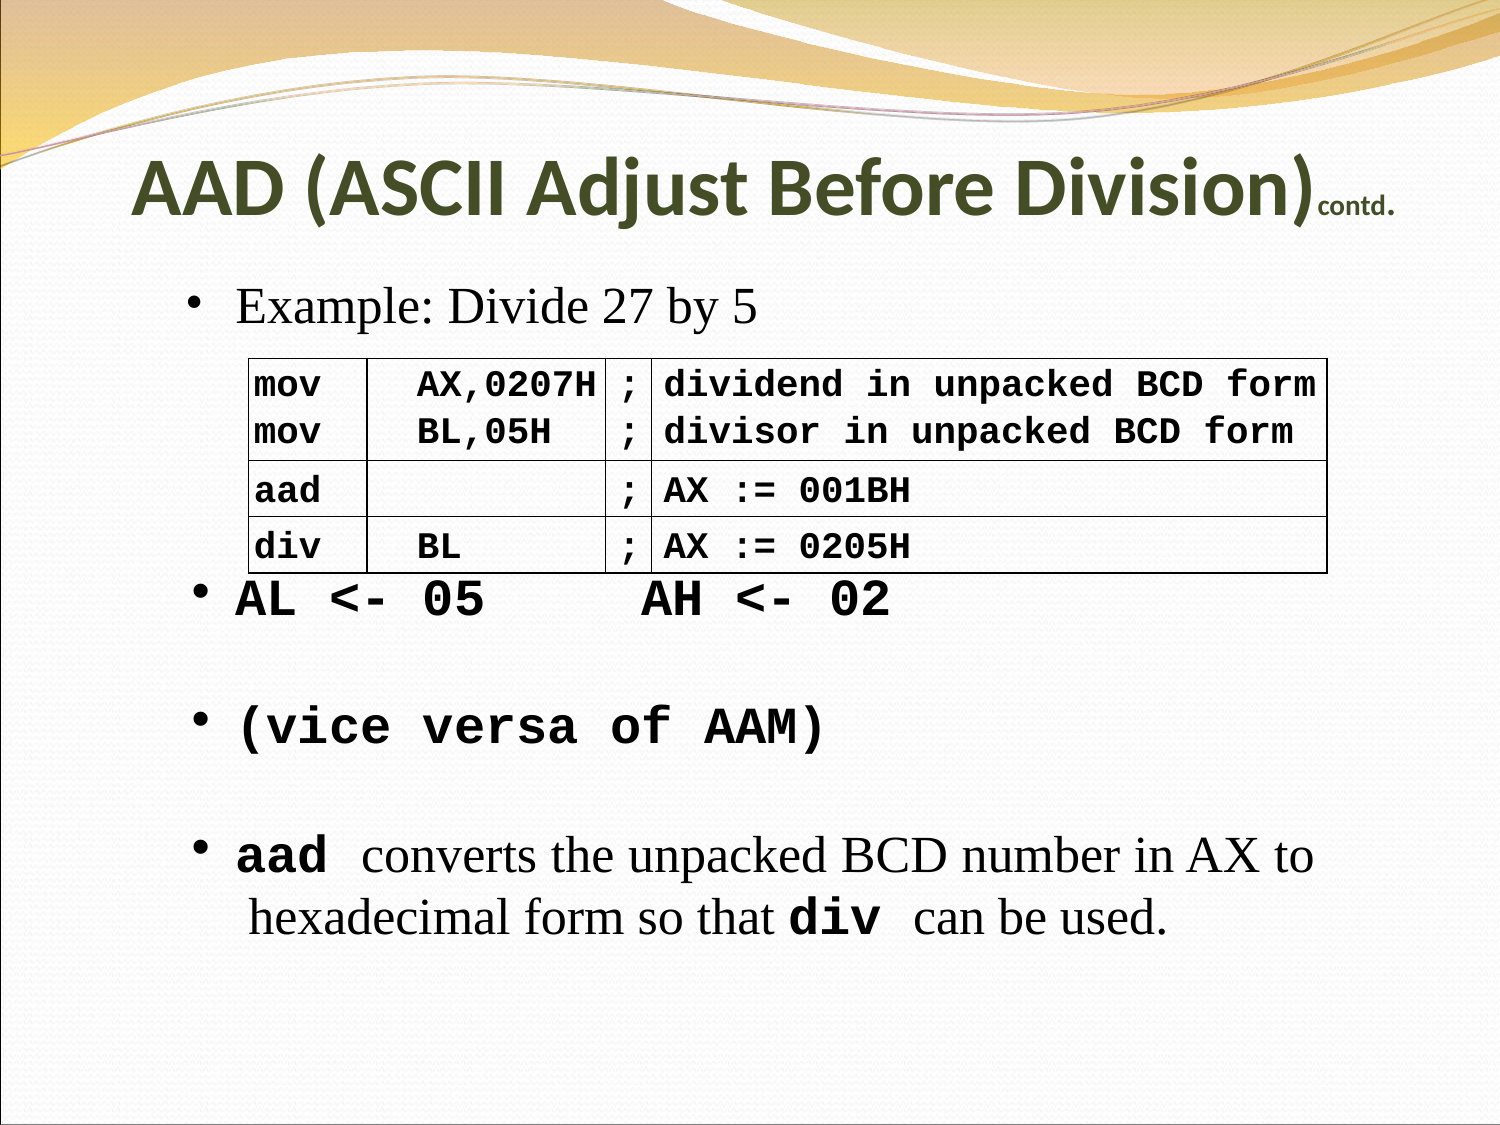

# AAD (ASCII Adjust Before Division)contd.
Example: Divide 27 by 5
| mov mov | AX,0207H BL,05H | ; ; | dividend in unpacked BCD form divisor in unpacked BCD form |
| --- | --- | --- | --- |
| aad |  | ; | AX := 001BH |
| div | BL | ; | AX := 0205H |
AL <- 05     AH <- 02

(vice versa of AAM)

aad converts the unpacked BCD number in AX to  hexadecimal form so that div can be used.